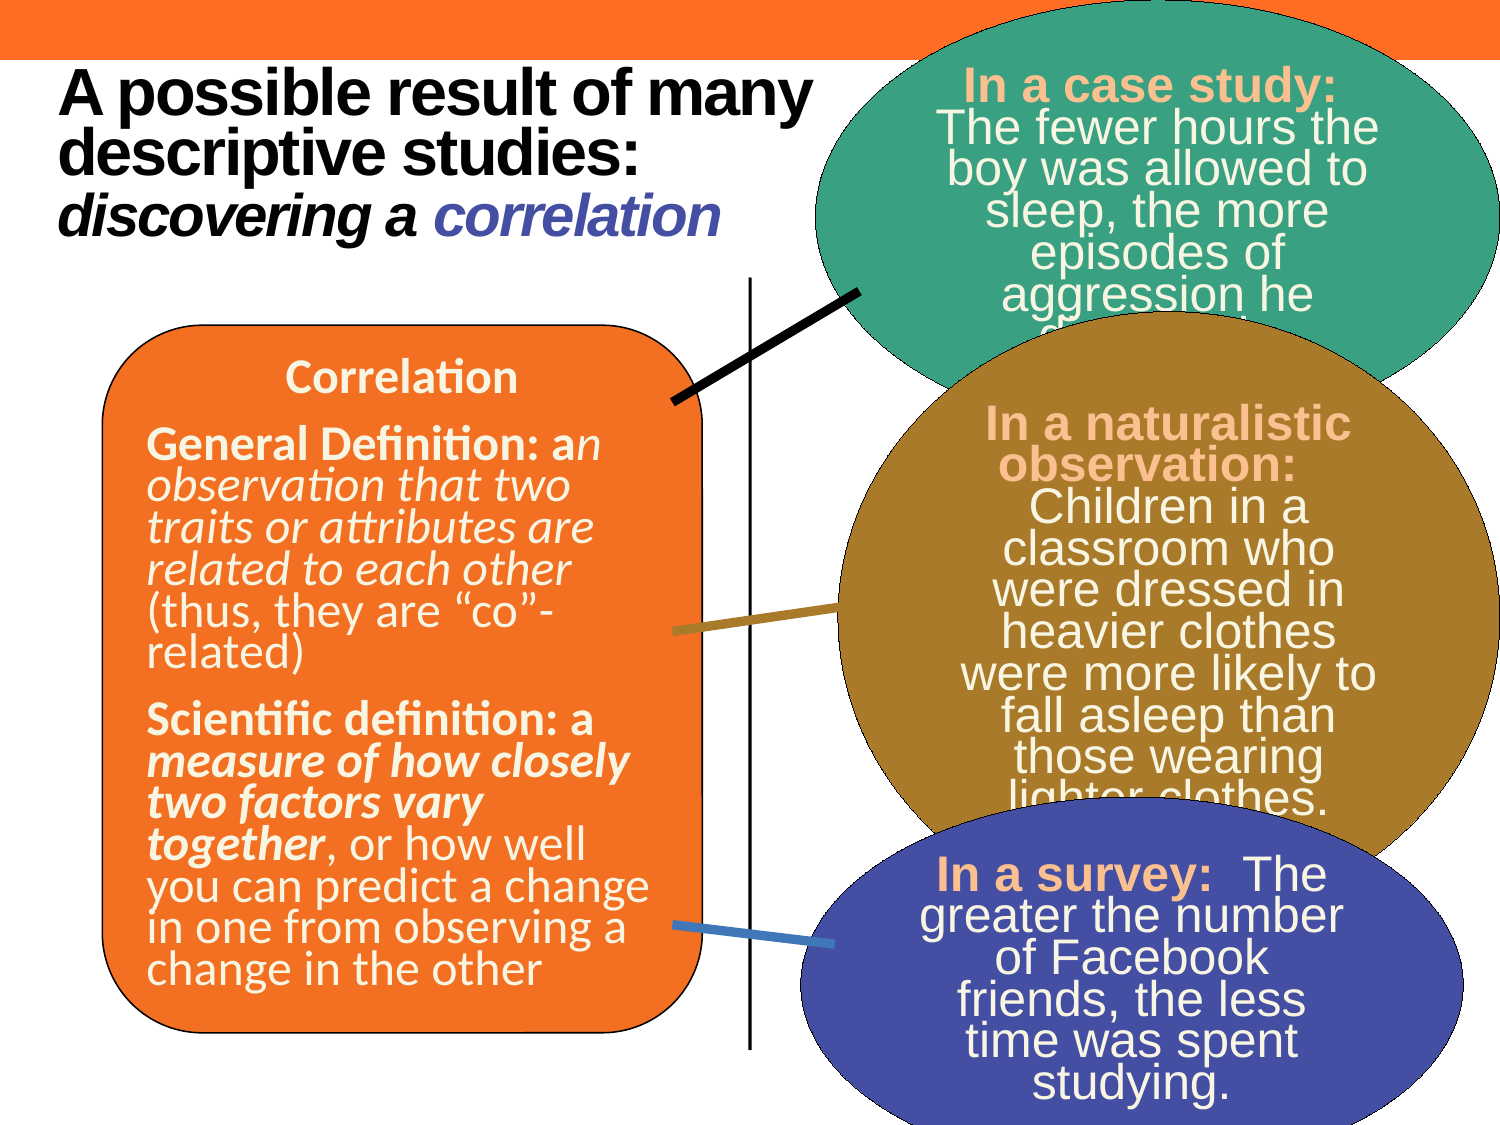

In a case study:  The fewer hours the boy was allowed to sleep, the more episodes of aggression he displayed.
# A possible result of many descriptive studies: discovering a correlation
In a naturalistic observation:    Children in a classroom who were dressed in heavier clothes were more likely to fall asleep than those wearing lighter clothes.
Correlation
General Definition: an observation that two traits or attributes are related to each other (thus, they are “co”-related)
Scientific definition: a measure of how closely two factors vary together, or how well you can predict a change in one from observing a change in the other
In a survey:  The greater the number of Facebook friends, the less time was spent studying.